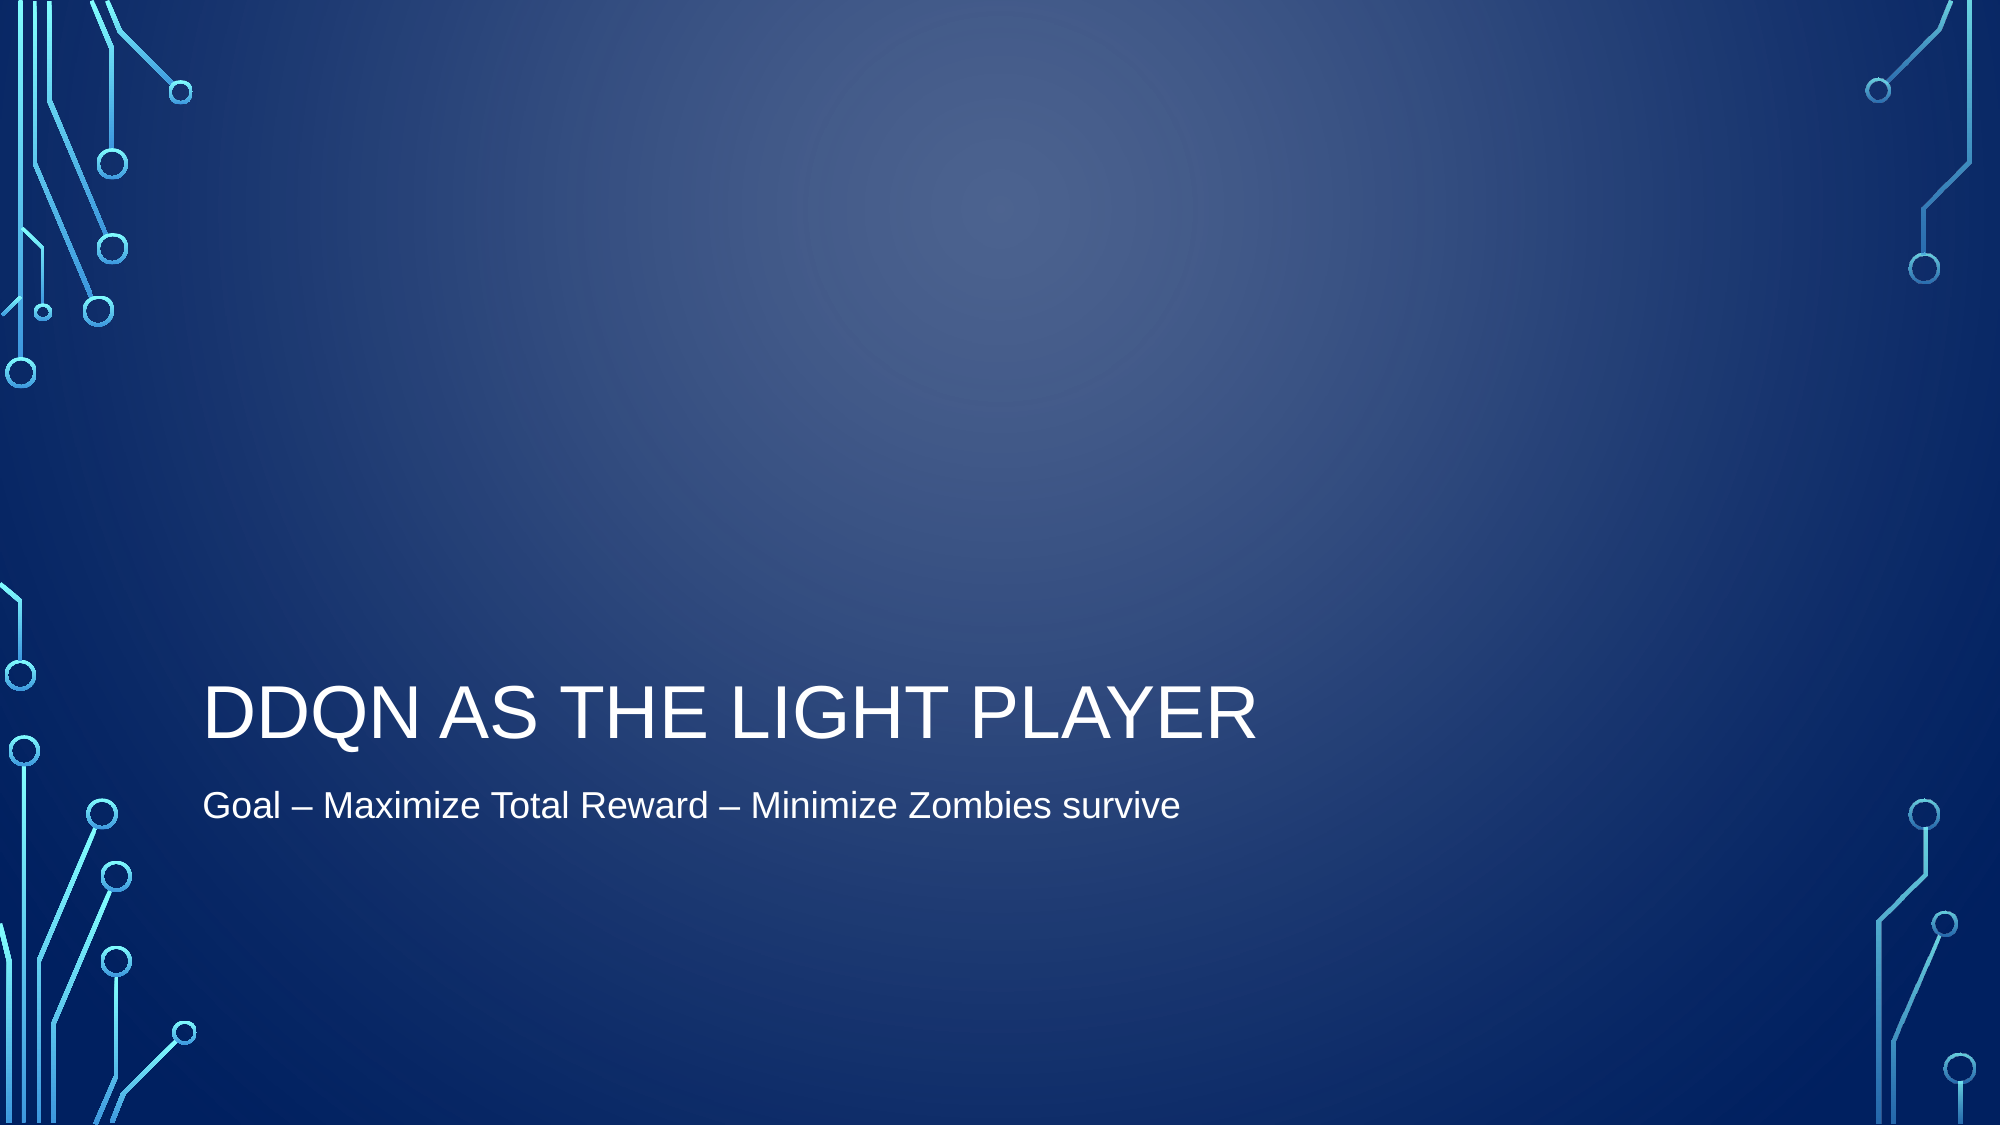

# DDQN as the light player
Goal – Maximize Total Reward – Minimize Zombies survive